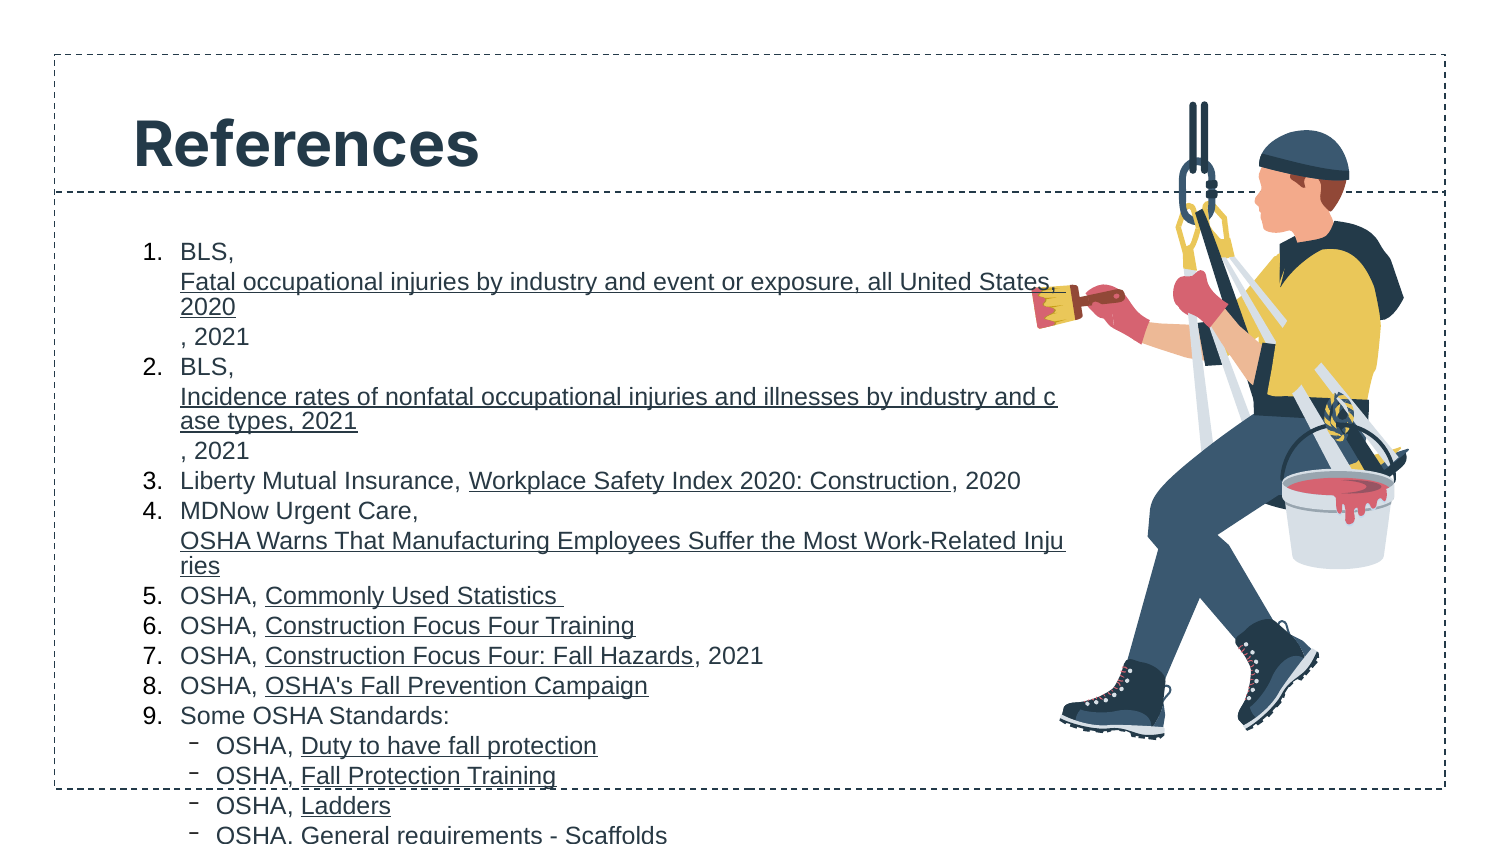

# References

BLS, Fatal occupational injuries by industry and event or exposure, all United States, 2020, 2021
BLS, Incidence rates of nonfatal occupational injuries and illnesses by industry and case types, 2021, 2021
Liberty Mutual Insurance, Workplace Safety Index 2020: Construction, 2020
MDNow Urgent Care, OSHA Warns That Manufacturing Employees Suffer the Most Work-Related Injuries
OSHA, Commonly Used Statistics
OSHA, Construction Focus Four Training
OSHA, Construction Focus Four: Fall Hazards, 2021
OSHA, OSHA's Fall Prevention Campaign
Some OSHA Standards:
OSHA, Duty to have fall protection
OSHA, Fall Protection Training
OSHA, Ladders
OSHA, General requirements - Scaffolds